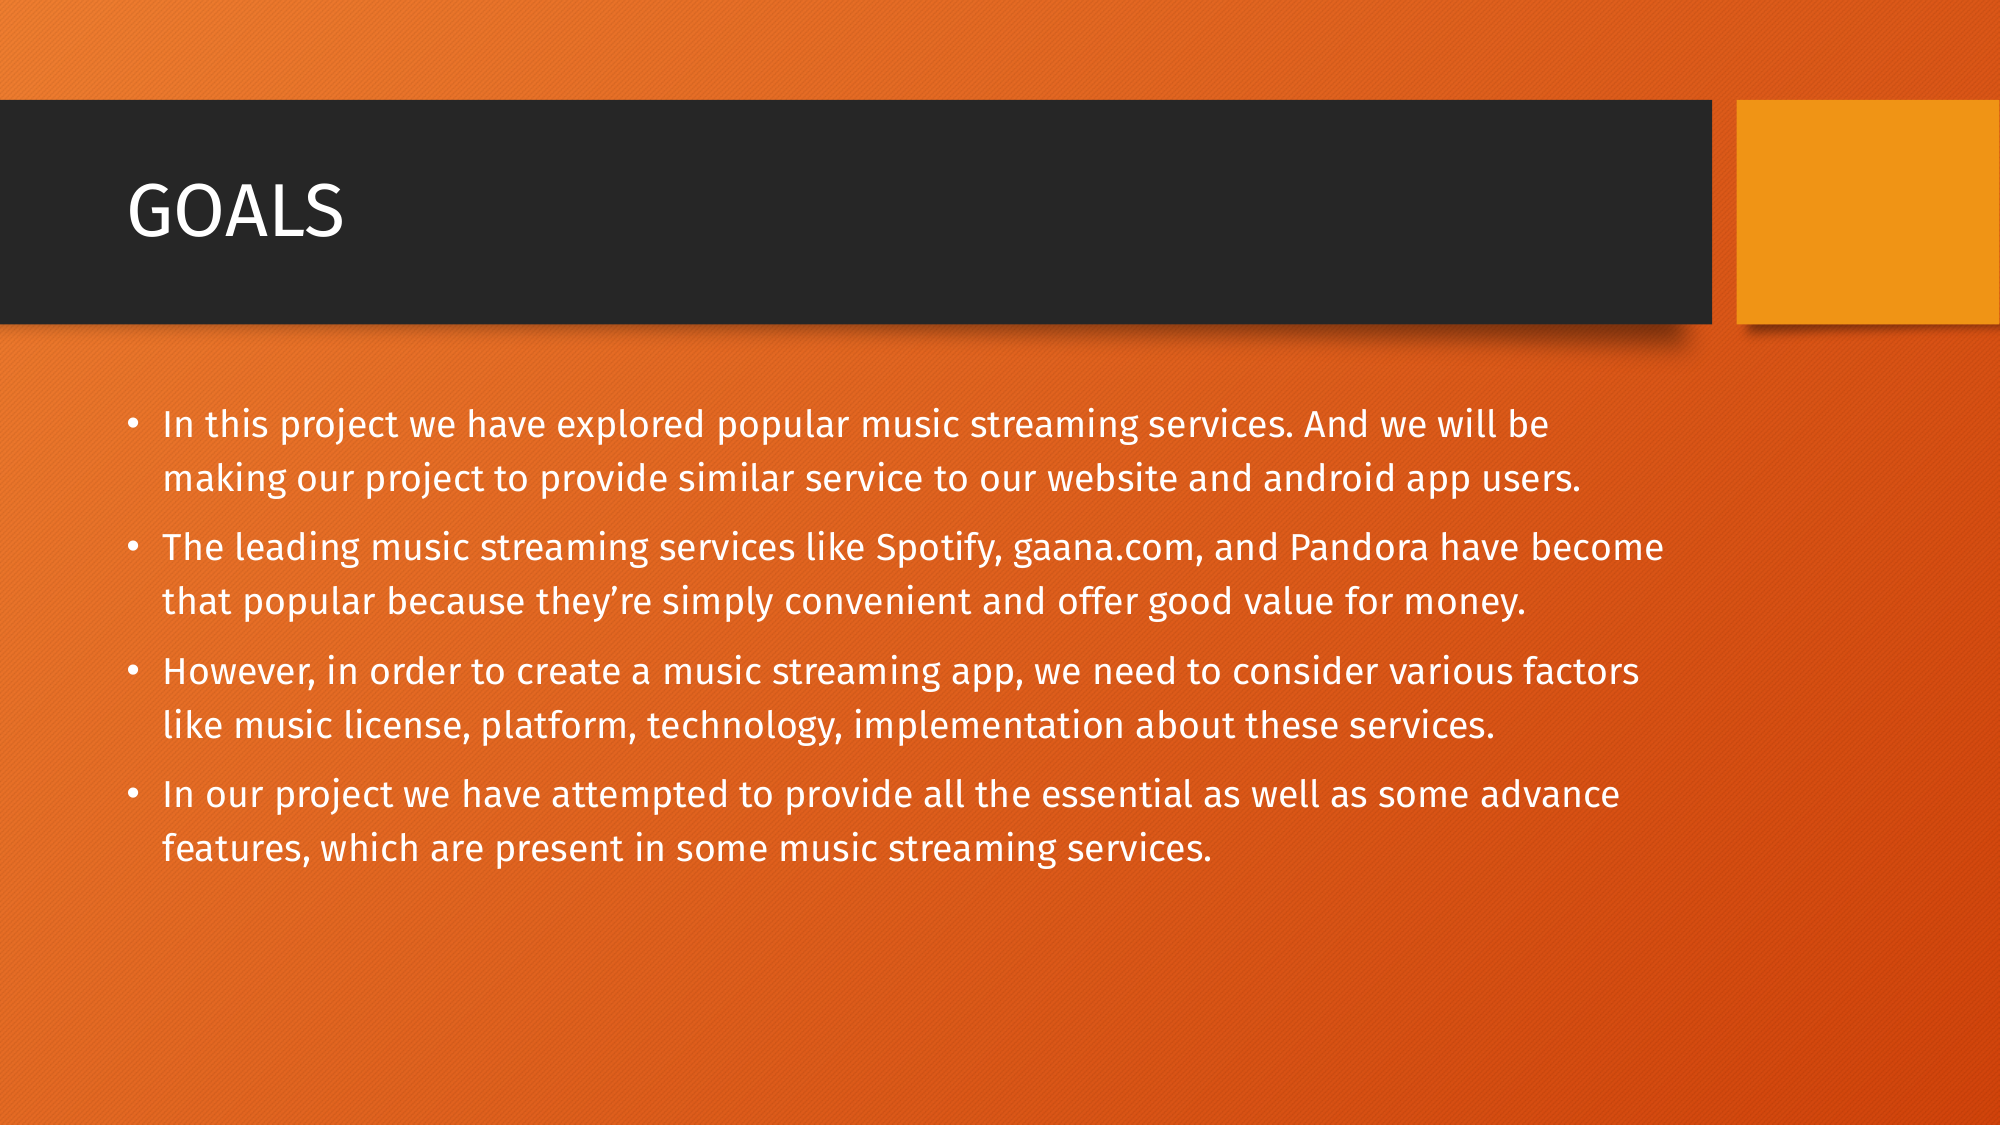

# GOALS
In this project we have explored popular music streaming services. And we will be making our project to provide similar service to our website and android app users.
The leading music streaming services like Spotify, gaana.com, and Pandora have become that popular because they’re simply convenient and offer good value for money.
However, in order to create a music streaming app, we need to consider various factors like music license, platform, technology, implementation about these services.
In our project we have attempted to provide all the essential as well as some advance features, which are present in some music streaming services.